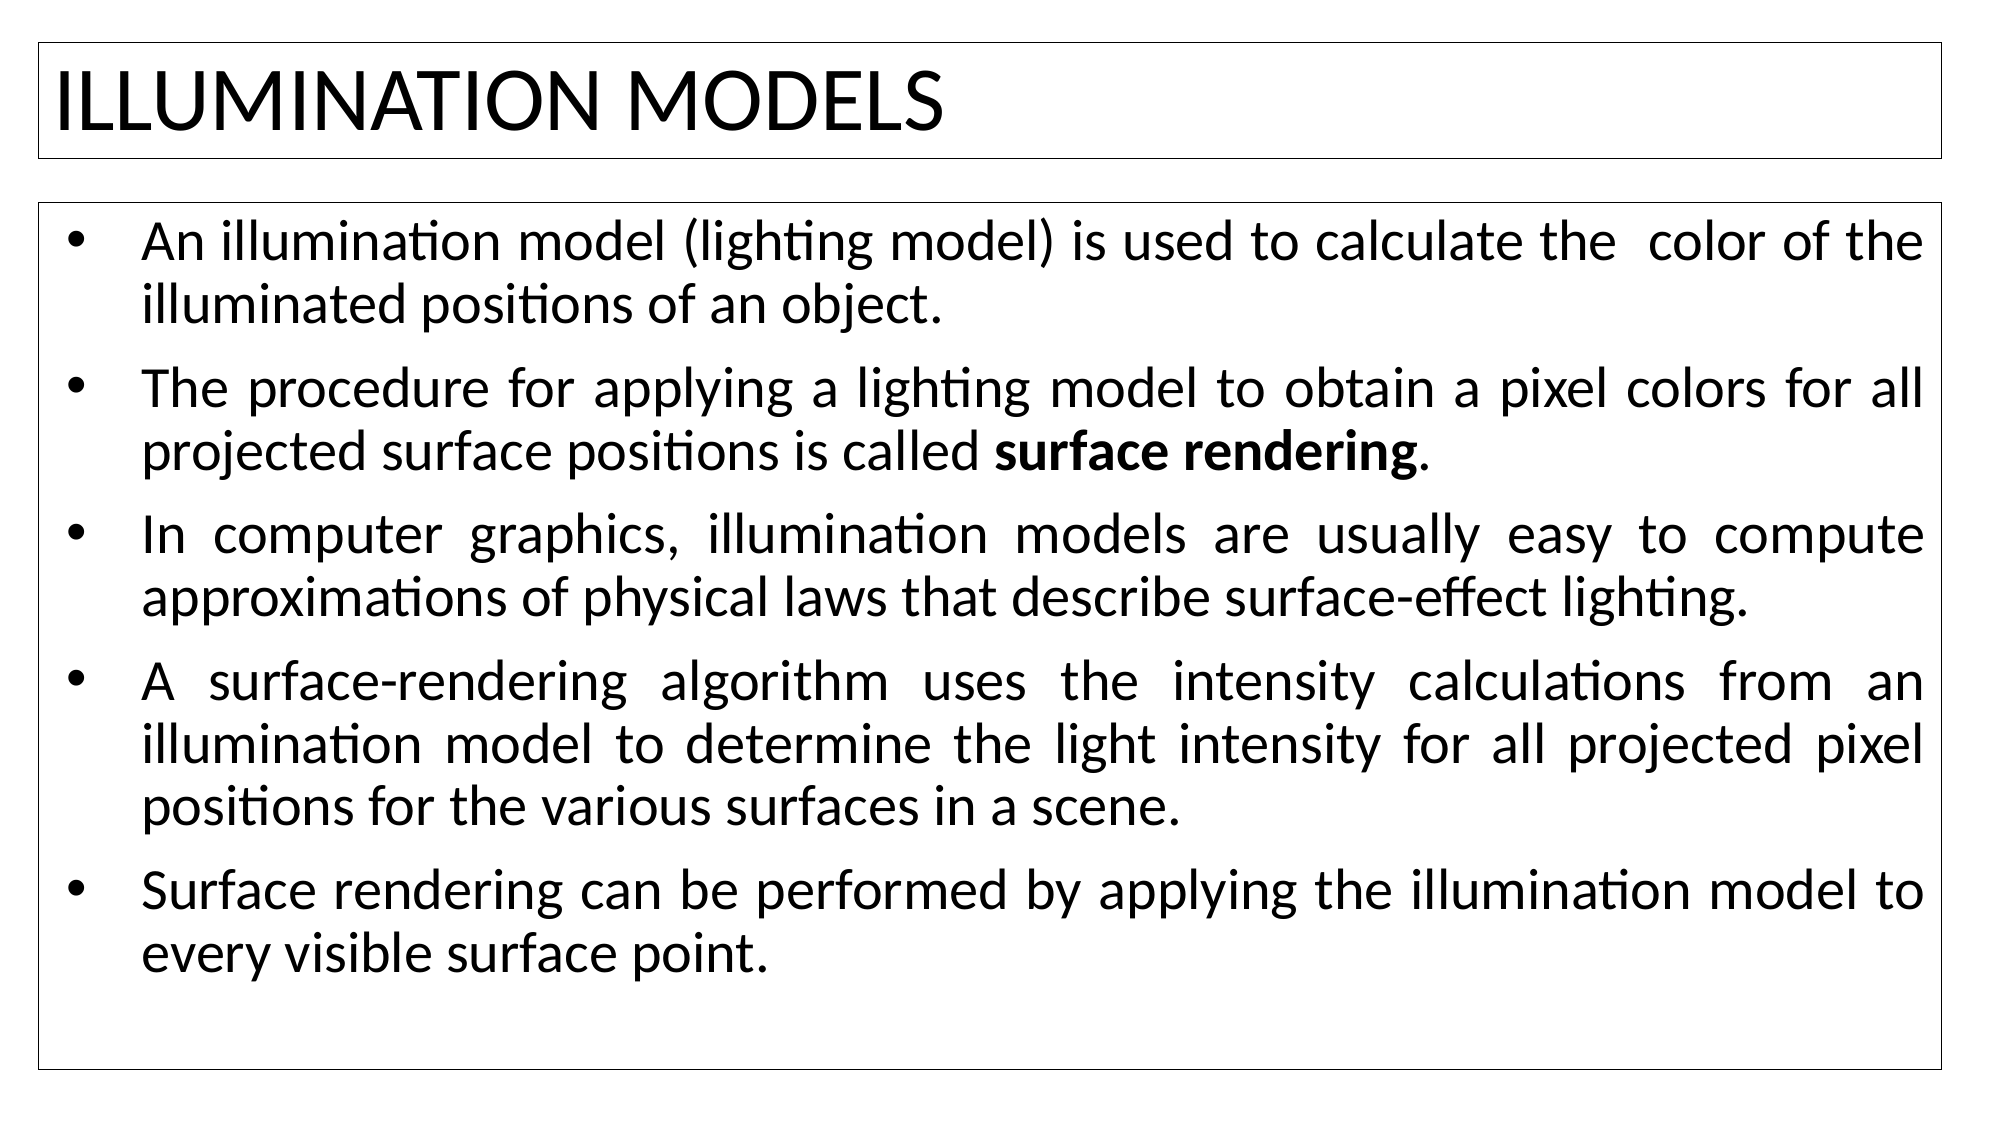

# ILLUMINATION MODELS
An illumination model (lighting model) is used to calculate the  color of the illuminated positions of an object.
The procedure for applying a lighting model to obtain a pixel colors for all projected surface positions is called surface rendering.
In computer graphics, illumination models are usually easy to compute approximations of physical laws that describe surface-effect lighting.
A surface-rendering algorithm uses the intensity calculations from an illumination model to determine the light intensity for all projected pixel positions for the various surfaces in a scene.
Surface rendering can be performed by applying the illumination model to every visible surface point.